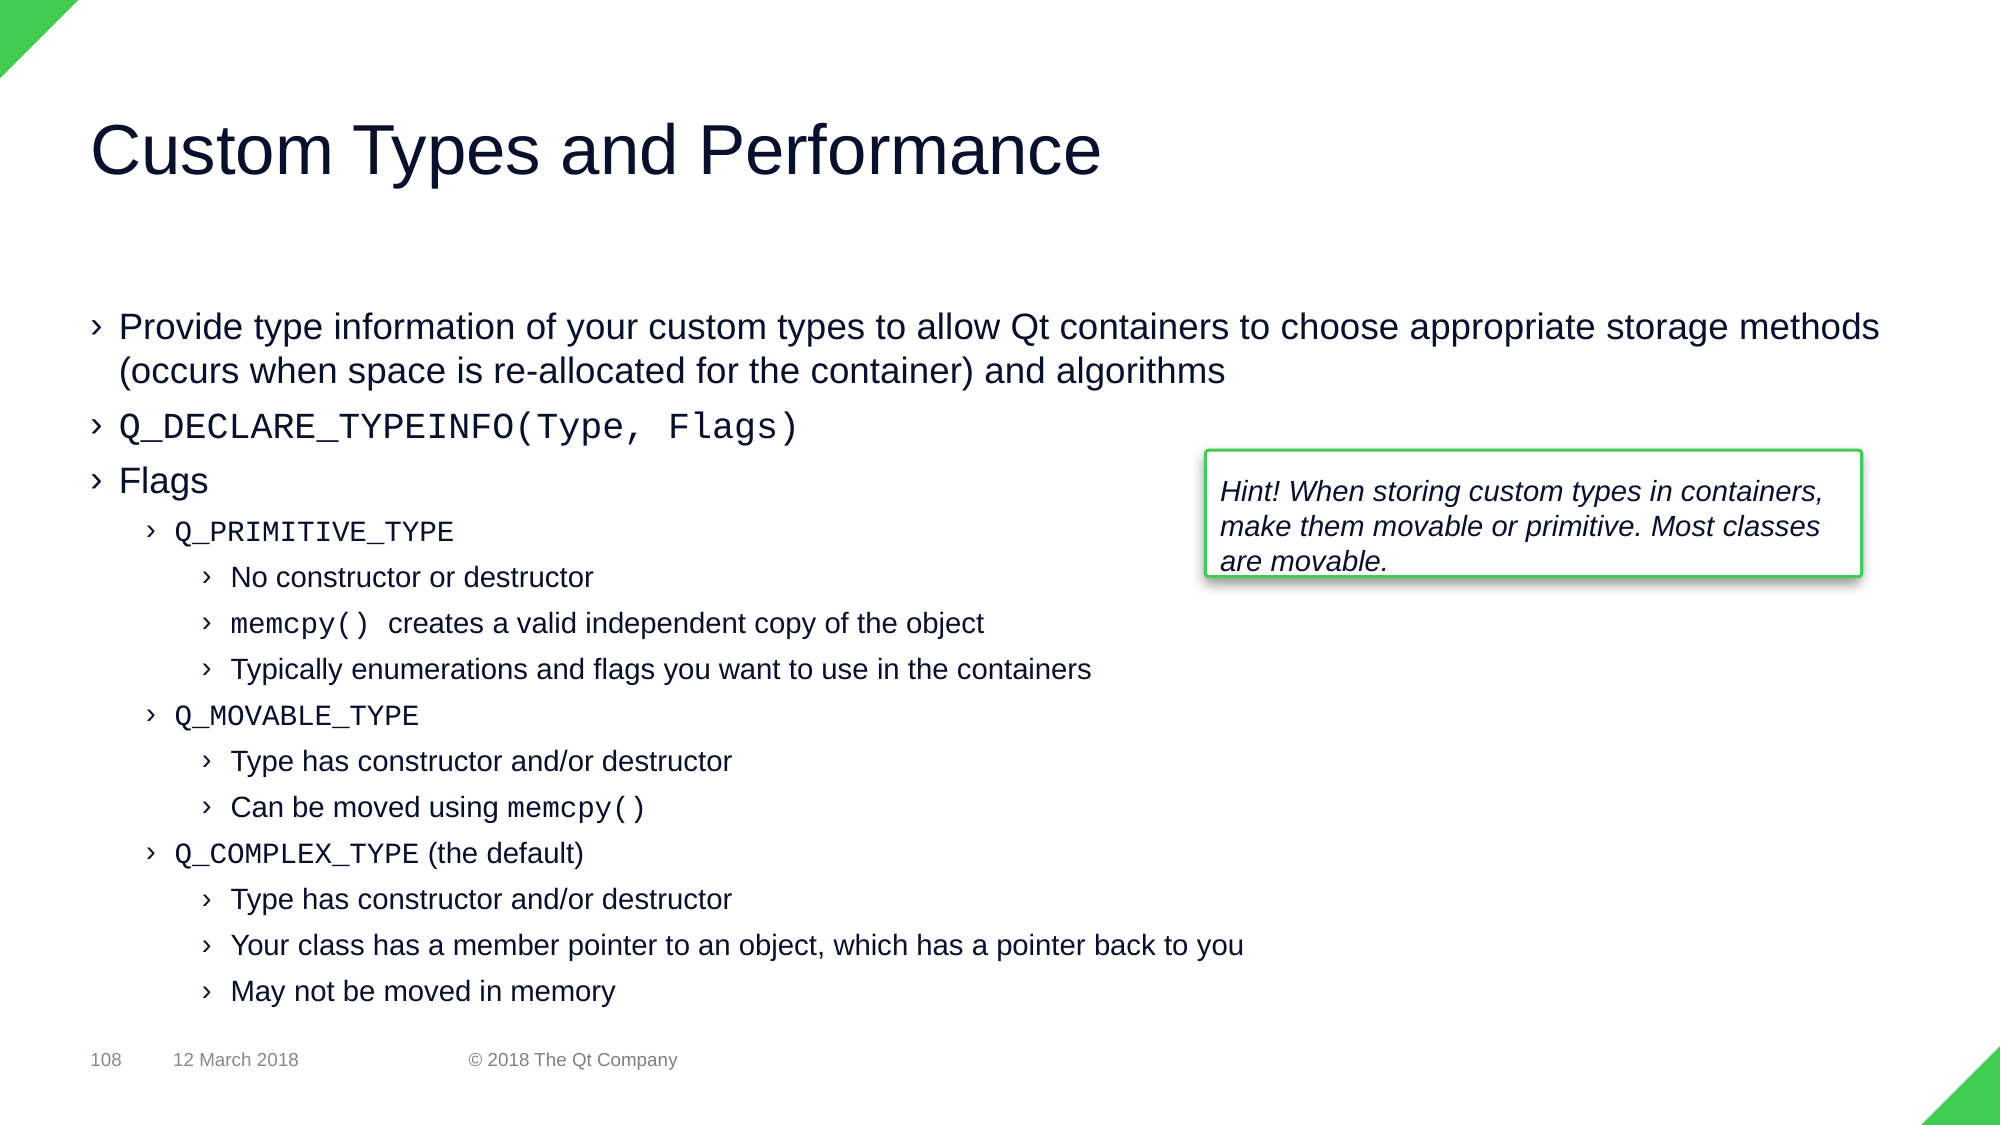

# Custom Types and Performance
Provide type information of your custom types to allow Qt containers to choose appropriate storage methods (occurs when space is re-allocated for the container) and algorithms
Q_DECLARE_TYPEINFO(Type, Flags)
Flags
Q_PRIMITIVE_TYPE
No constructor or destructor
memcpy() creates a valid independent copy of the object
Typically enumerations and flags you want to use in the containers
Q_MOVABLE_TYPE
Type has constructor and/or destructor
Can be moved using memcpy()
Q_COMPLEX_TYPE (the default)
Type has constructor and/or destructor
Your class has a member pointer to an object, which has a pointer back to you
May not be moved in memory

Hint! When storing custom types in containers, make them movable or primitive. Most classes are movable.
108
12 March 2018
© 2018 The Qt Company